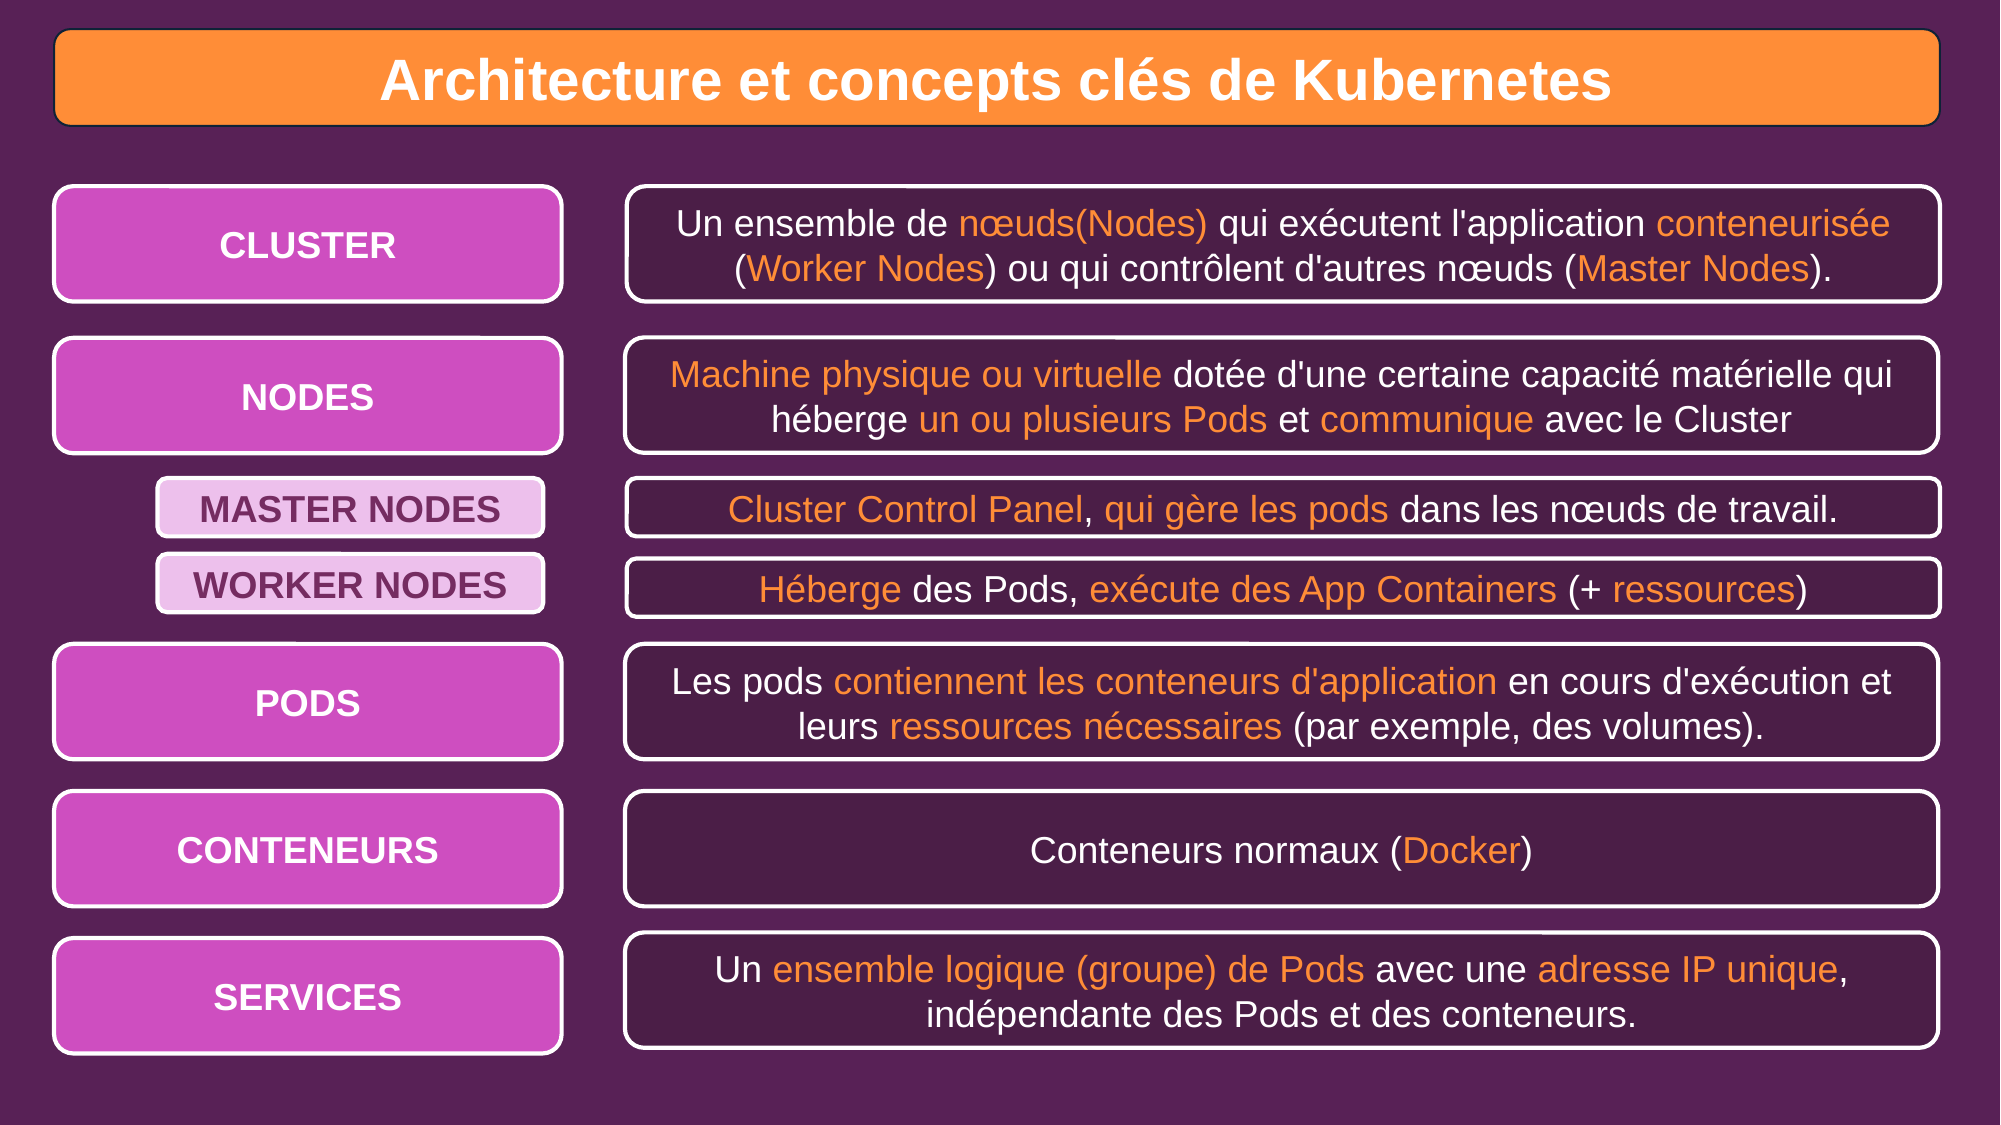

Architecture et concepts clés de Kubernetes
CLUSTER
Un ensemble de nœuds(Nodes) qui exécutent l'application conteneurisée (Worker Nodes) ou qui contrôlent d'autres nœuds (Master Nodes).
Machine physique ou virtuelle dotée d'une certaine capacité matérielle qui héberge un ou plusieurs Pods et communique avec le Cluster
NODES
MASTER NODES
Cluster Control Panel, qui gère les pods dans les nœuds de travail.
WORKER NODES
Héberge des Pods, exécute des App Containers (+ ressources)
PODS
Les pods contiennent les conteneurs d'application en cours d'exécution et leurs ressources nécessaires (par exemple, des volumes).
CONTENEURS
Conteneurs normaux (Docker)
Un ensemble logique (groupe) de Pods avec une adresse IP unique, indépendante des Pods et des conteneurs.
SERVICES